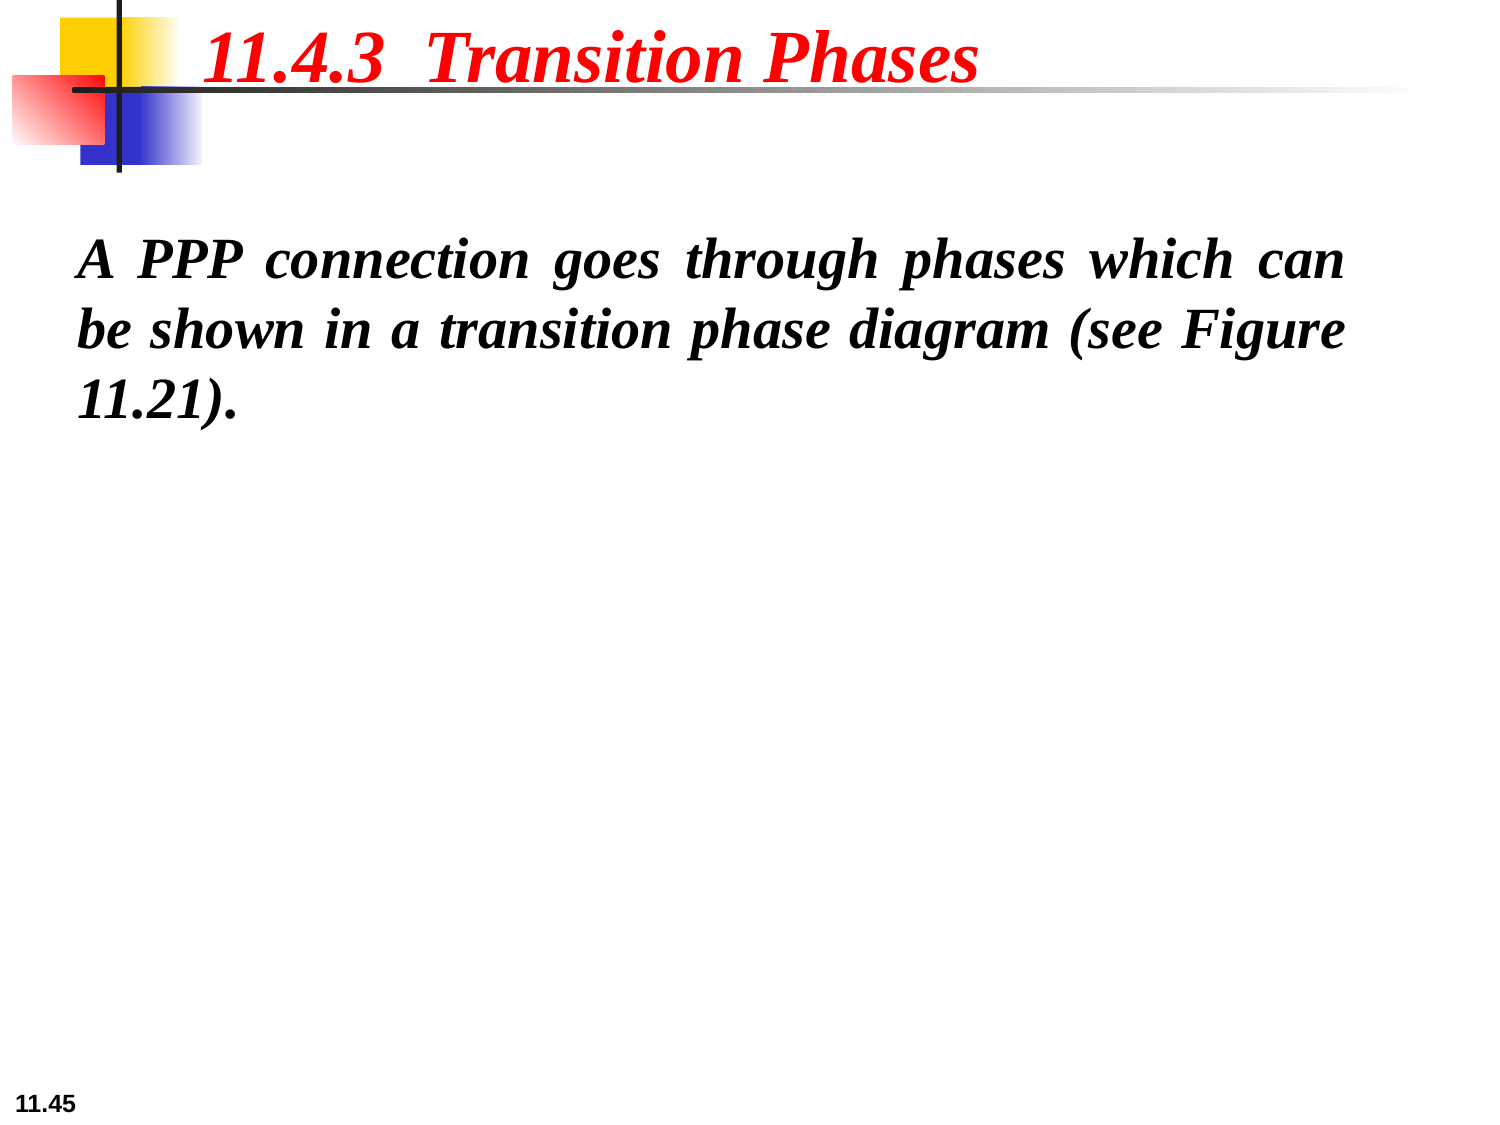

11.4.3  Transition Phases

A PPP connection goes through phases which can be shown in a transition phase diagram (see Figure 11.21).
11.45